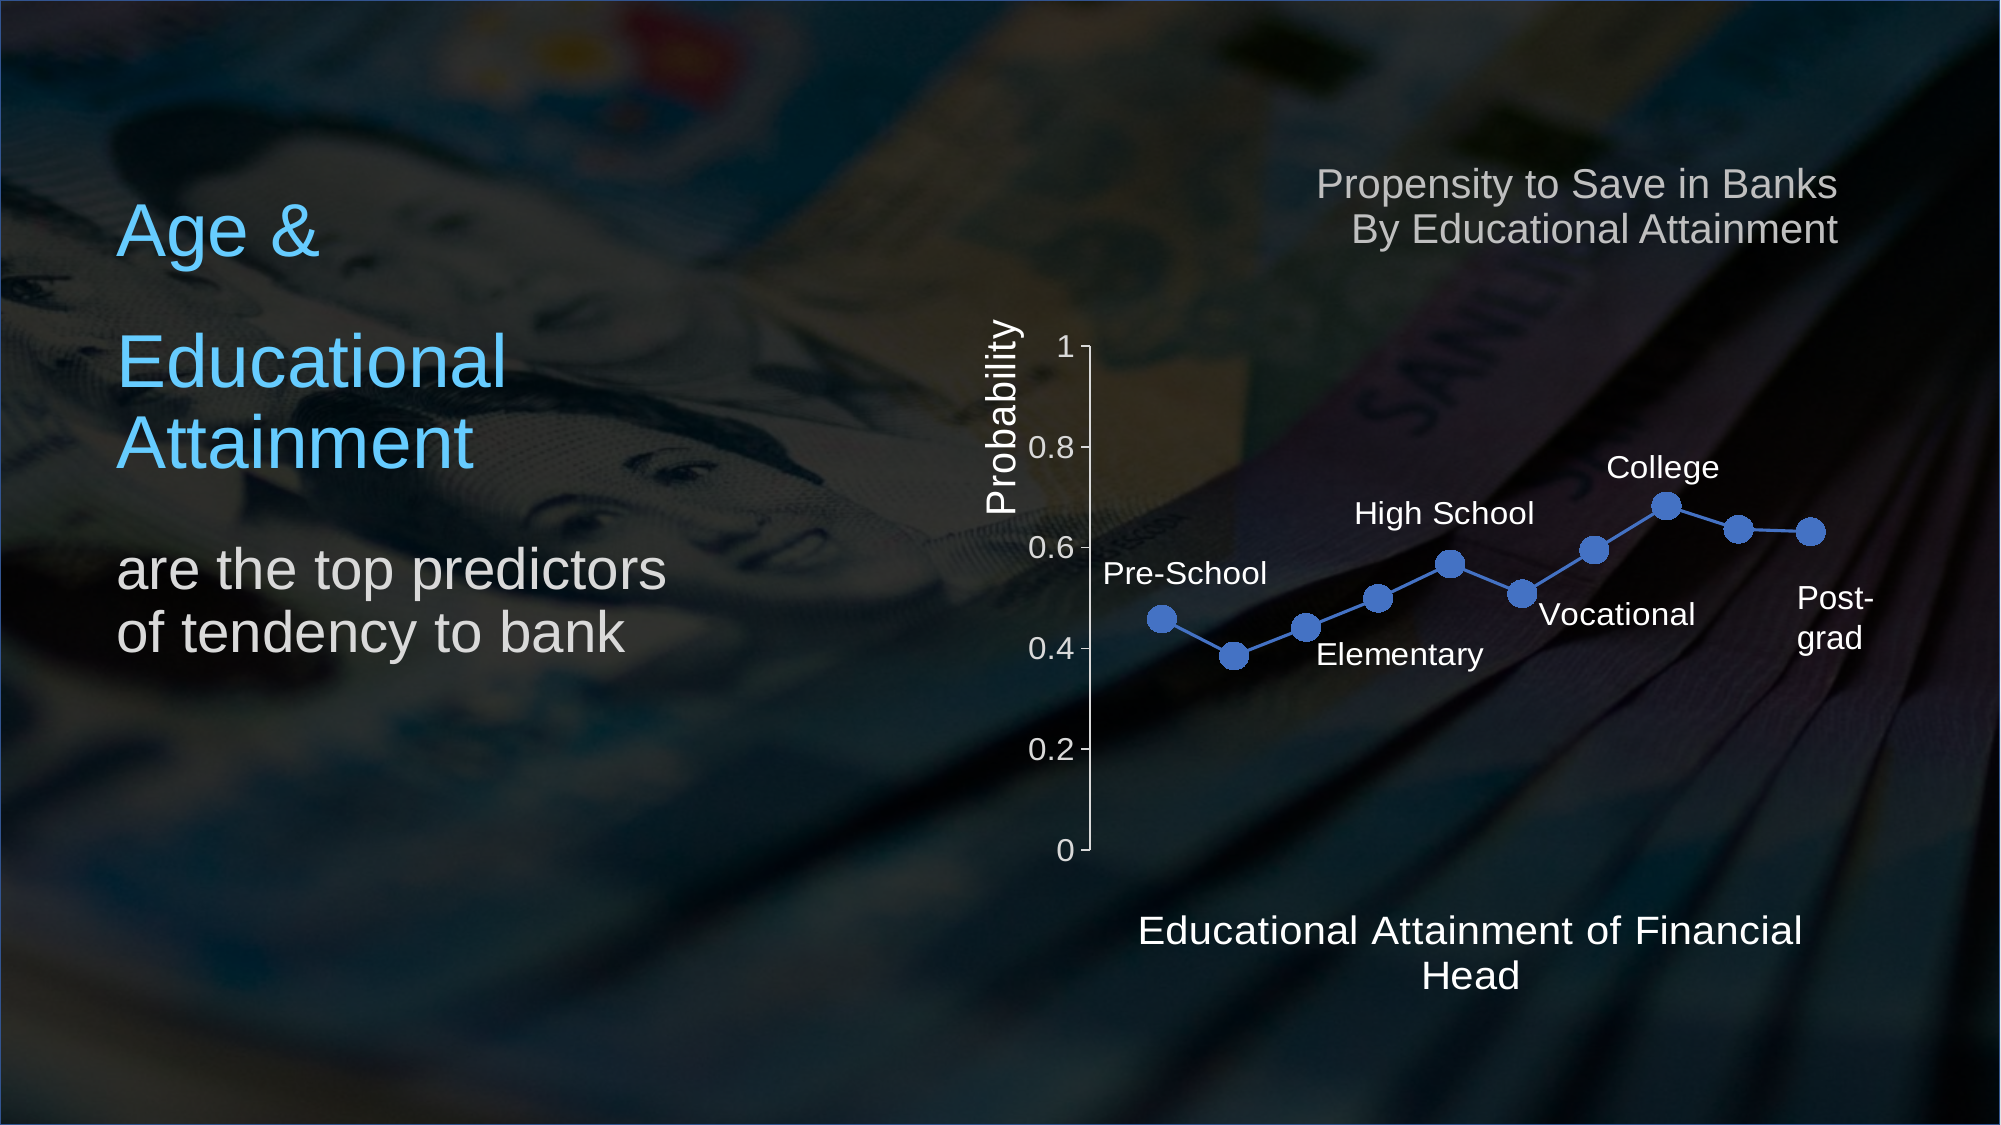

# Propensity to Save in Banks By Educational Attainment
Age &
Educational
Attainment

### Chart

| Category |  |
|---|---|
Post-grad
are the top predictors of tendency to bank